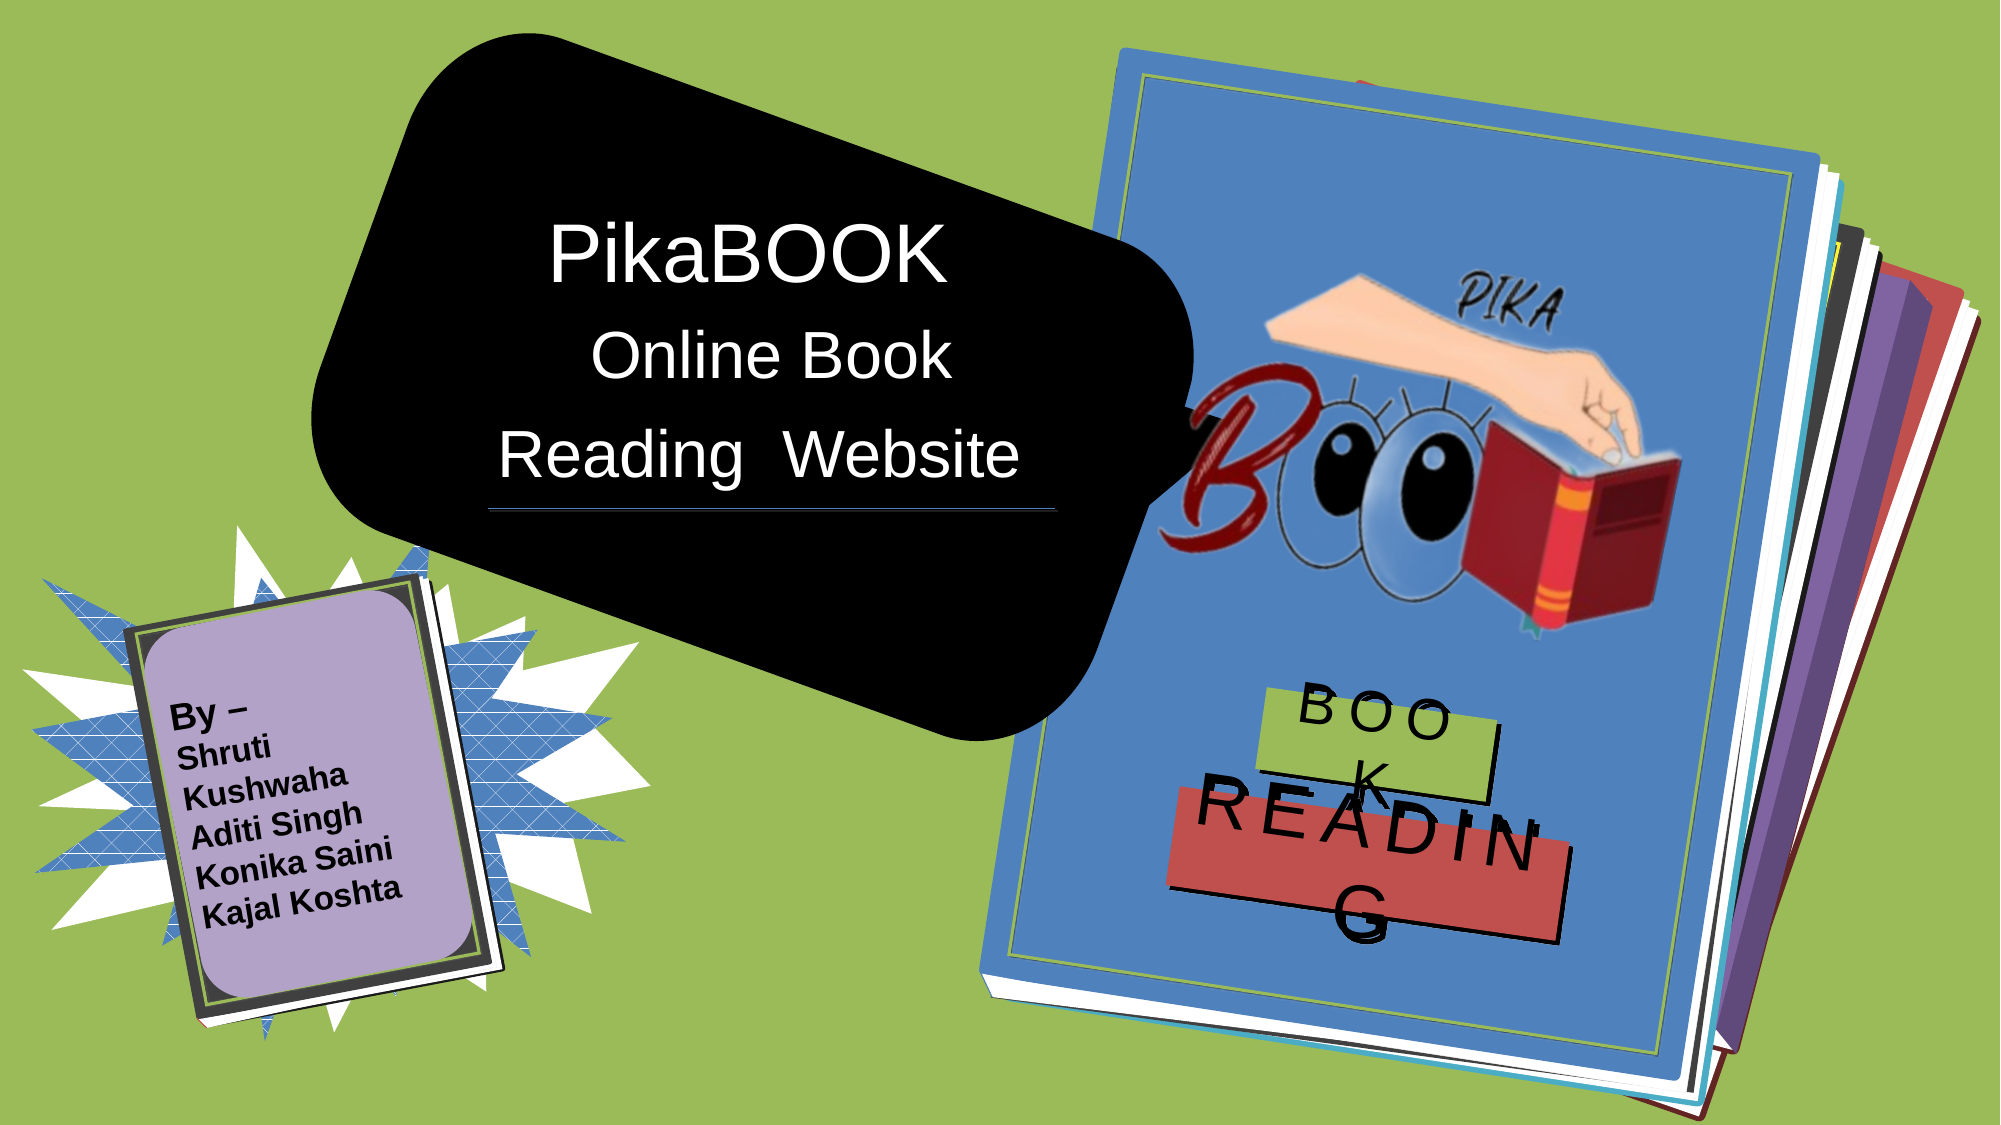

# PikaBOOK Online Book Reading  Website

By –
Shruti Kushwaha
Aditi Singh
Konika Saini
Kajal Koshta